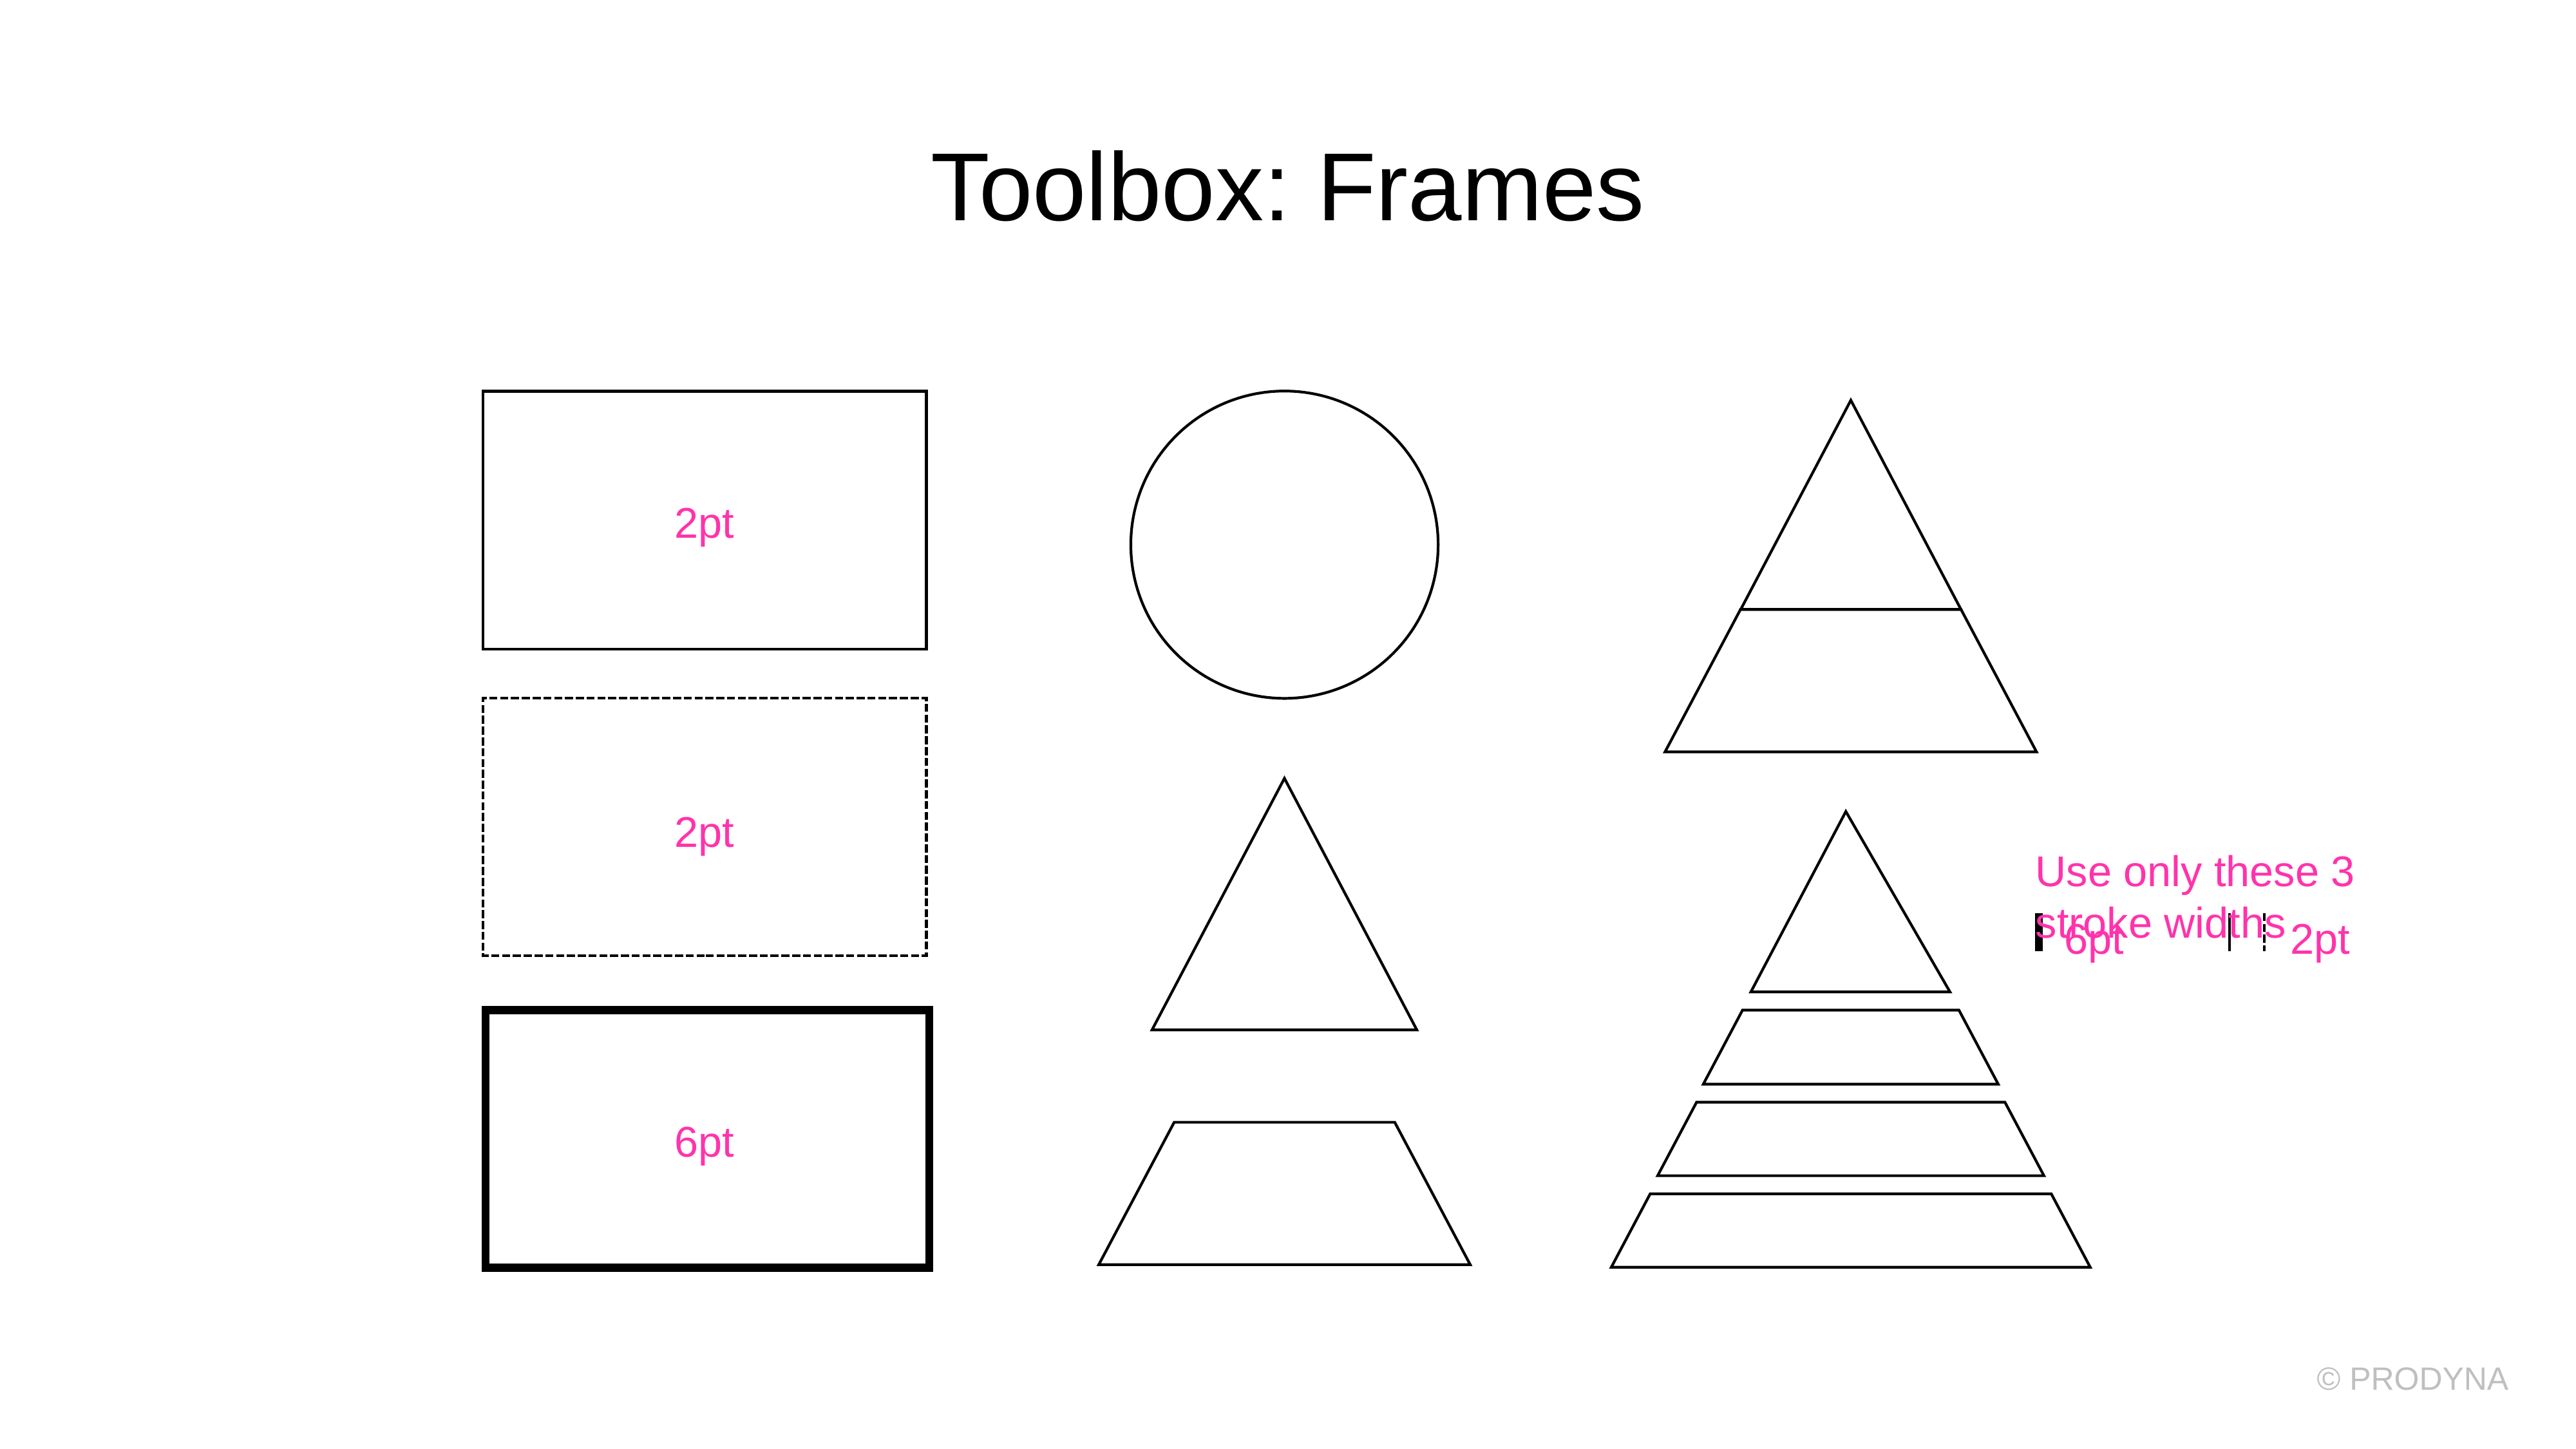

Toolbox: Frames

2pt

2pt

Use only these 3 stroke widths
6pt
2pt

6pt